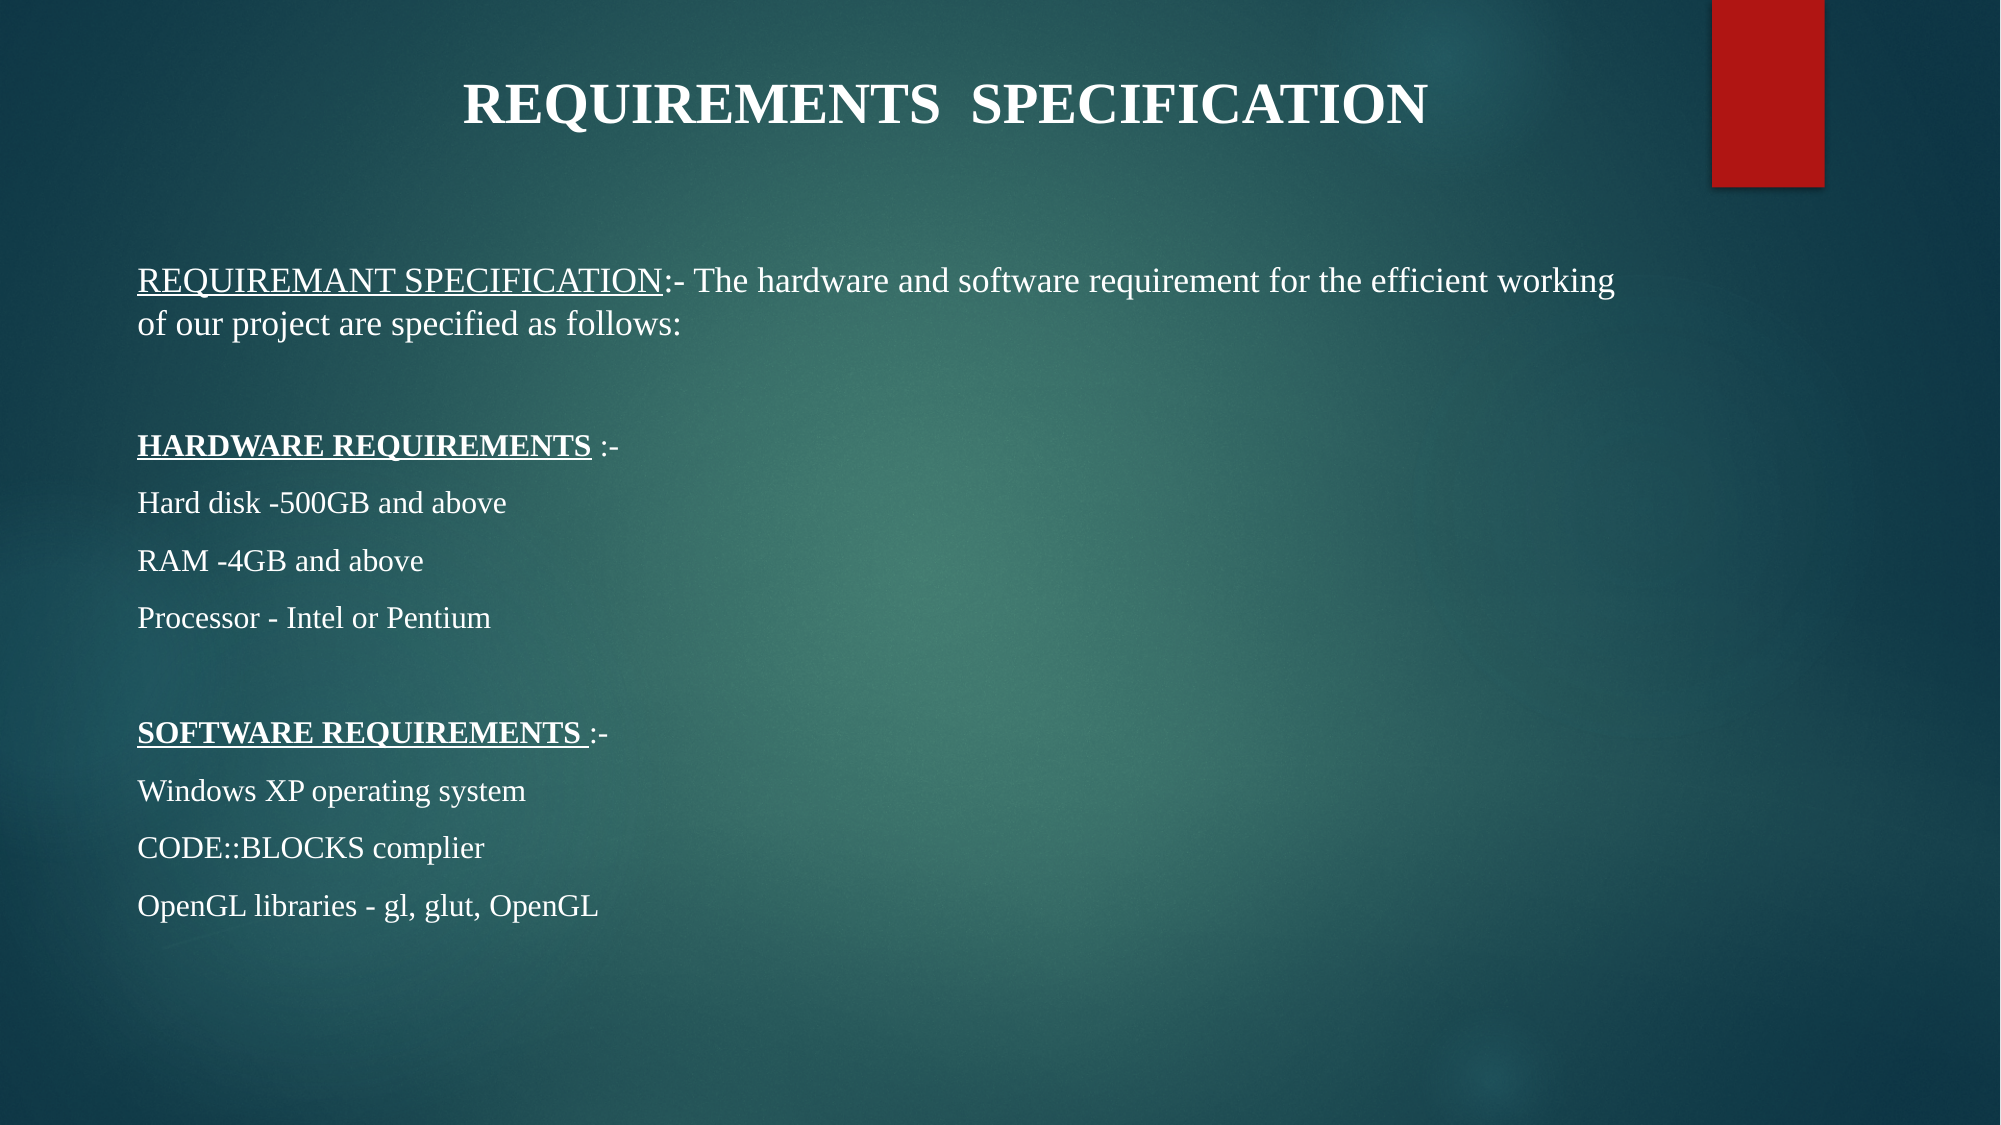

# REQUIREMENTS  SPECIFICATION

REQUIREMANT SPECIFICATION:- The hardware and software requirement for the efficient working of our project are specified as follows:

HARDWARE REQUIREMENTS :-
Hard disk -500GB and above
RAM -4GB and above
Processor - Intel or Pentium

SOFTWARE REQUIREMENTS :-
Windows XP operating system
CODE::BLOCKS complier
OpenGL libraries - gl, glut, OpenGL